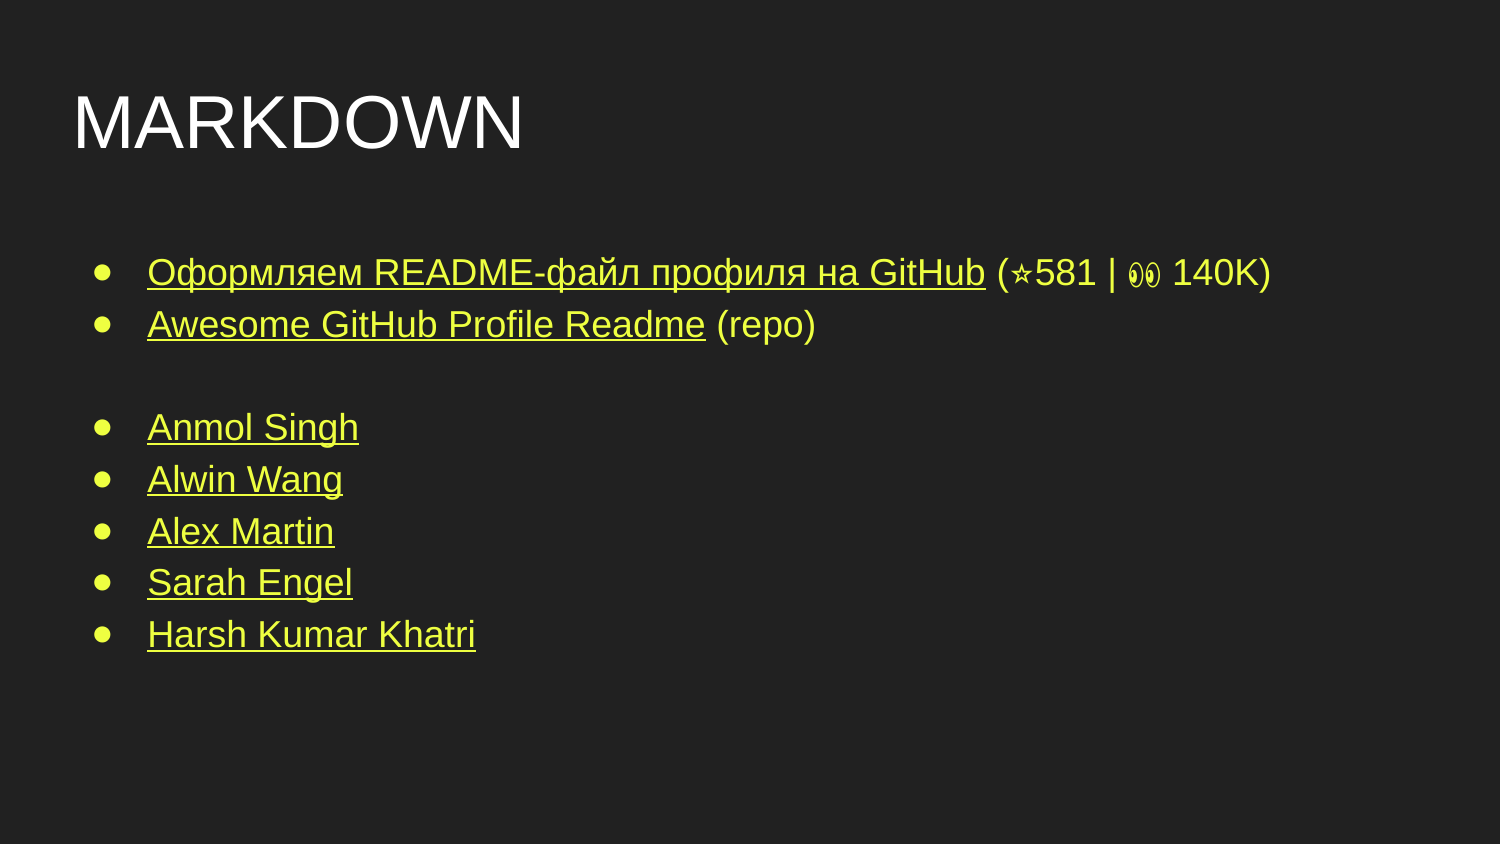

MARKDOWN
Оформляем README-файл профиля на GitHub (⭐581 | 👀 140K)
Awesome GitHub Profile Readme (repo)

Anmol Singh
Alwin Wang
Alex Martin
Sarah Engel
Harsh Kumar Khatri